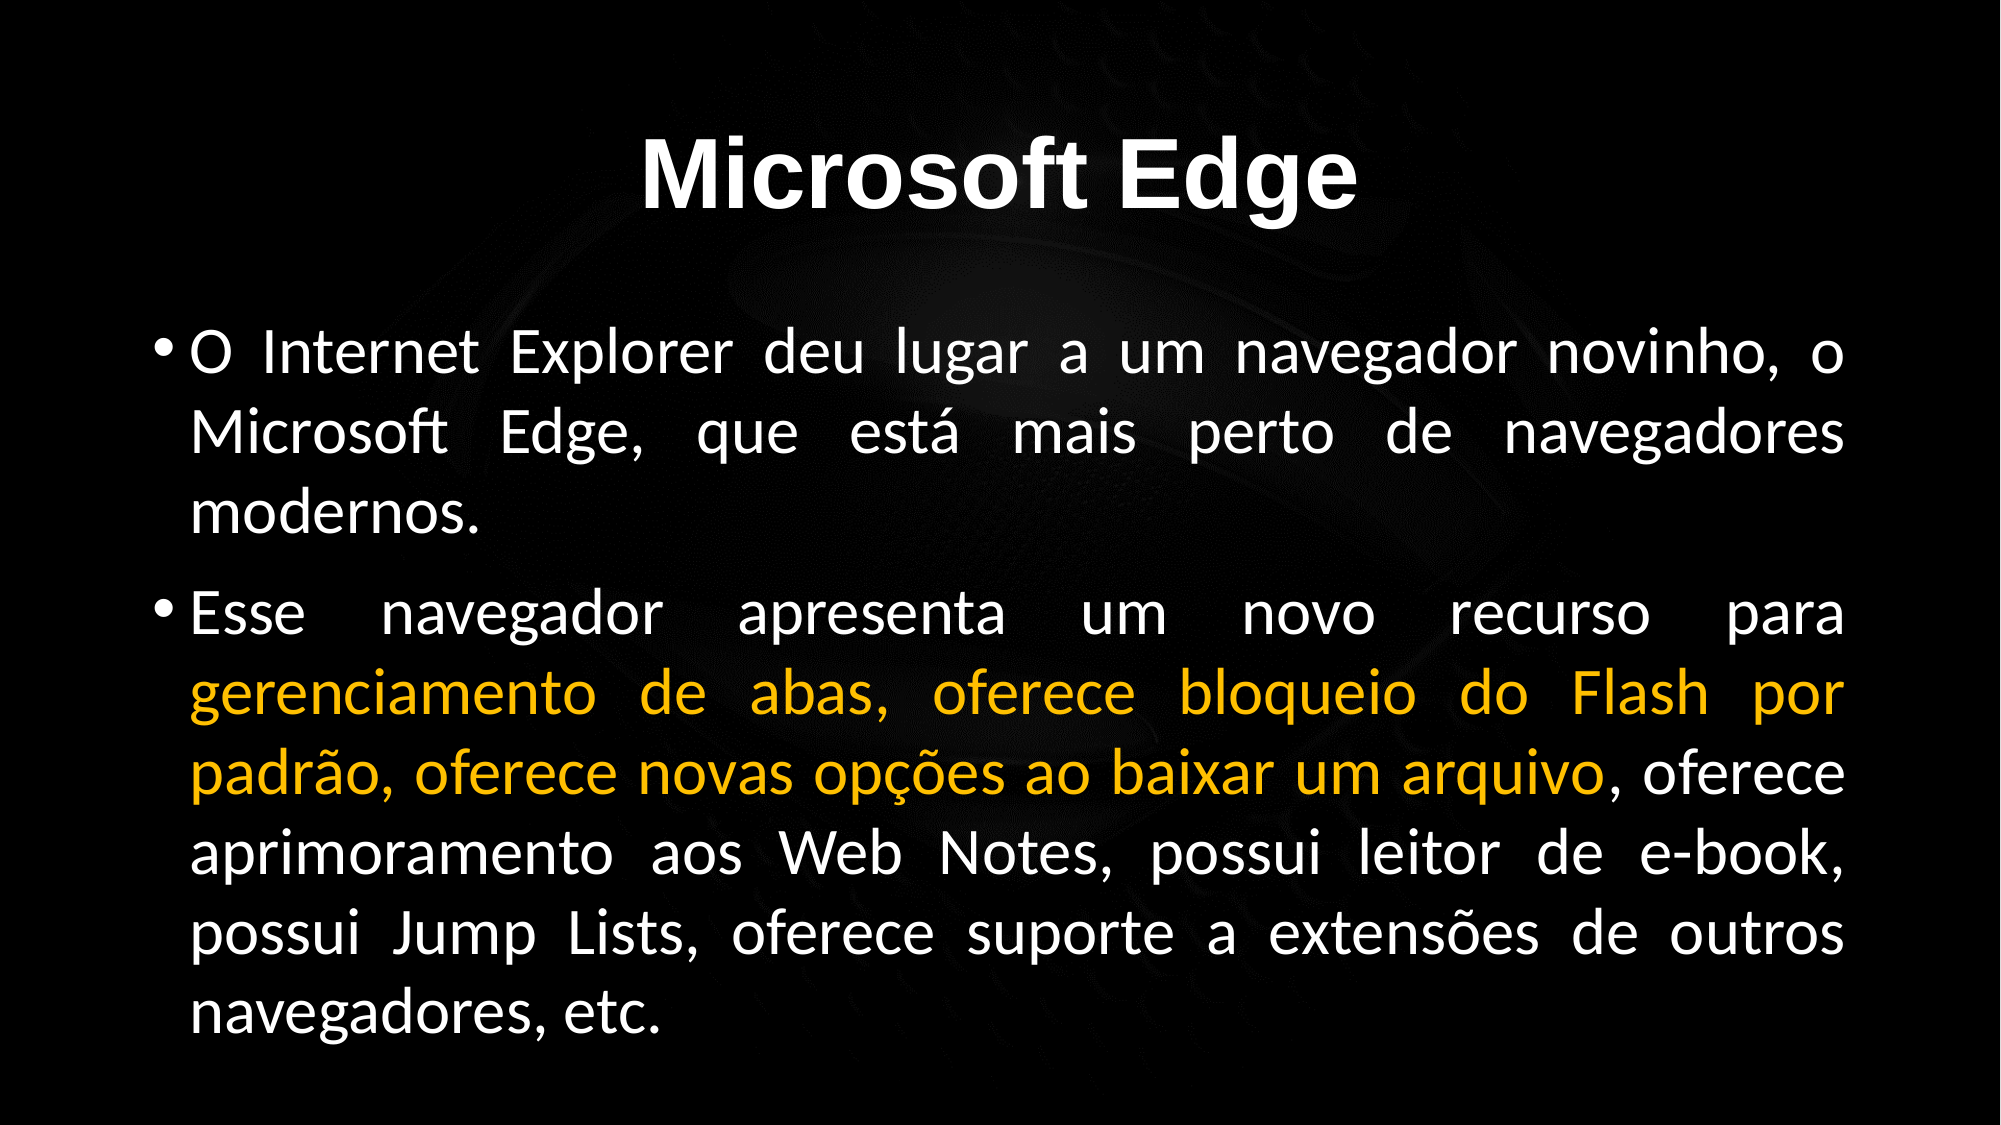

Microsoft Edge
O Internet Explorer deu lugar a um navegador novinho, o Microsoft Edge, que está mais perto de navegadores modernos.
Esse navegador apresenta um novo recurso para gerenciamento de abas, oferece bloqueio do Flash por padrão, oferece novas opções ao baixar um arquivo, oferece aprimoramento aos Web Notes, possui leitor de e-book, possui Jump Lists, oferece suporte a extensões de outros navegadores, etc.
Profº Lucas Mansueto